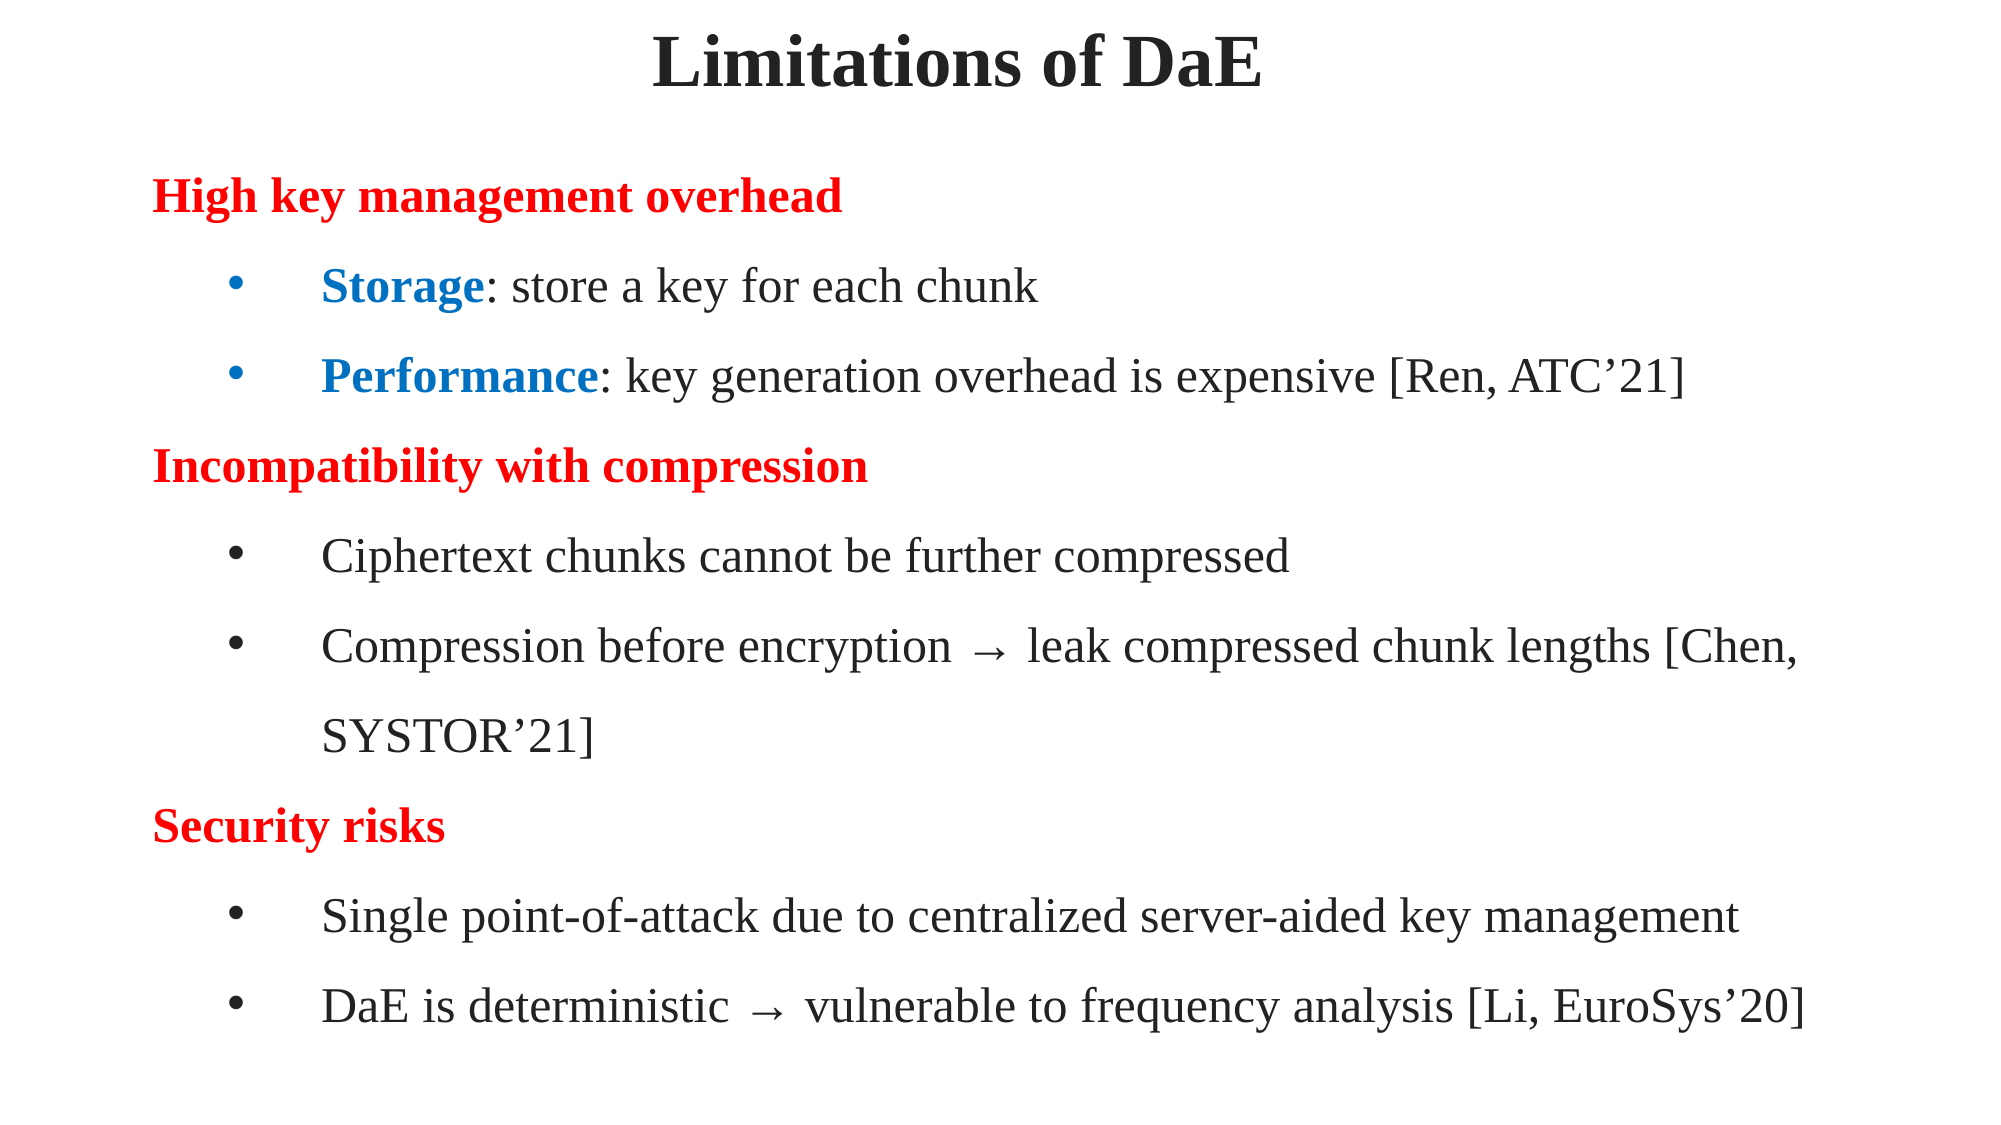

Limitations of DaE
High key management overhead
Storage: store a key for each chunk
Performance: key generation overhead is expensive [Ren, ATC’21]
Incompatibility with compression
Ciphertext chunks cannot be further compressed
Compression before encryption → leak compressed chunk lengths [Chen, SYSTOR’21]
Security risks
Single point-of-attack due to centralized server-aided key management
DaE is deterministic → vulnerable to frequency analysis [Li, EuroSys’20]